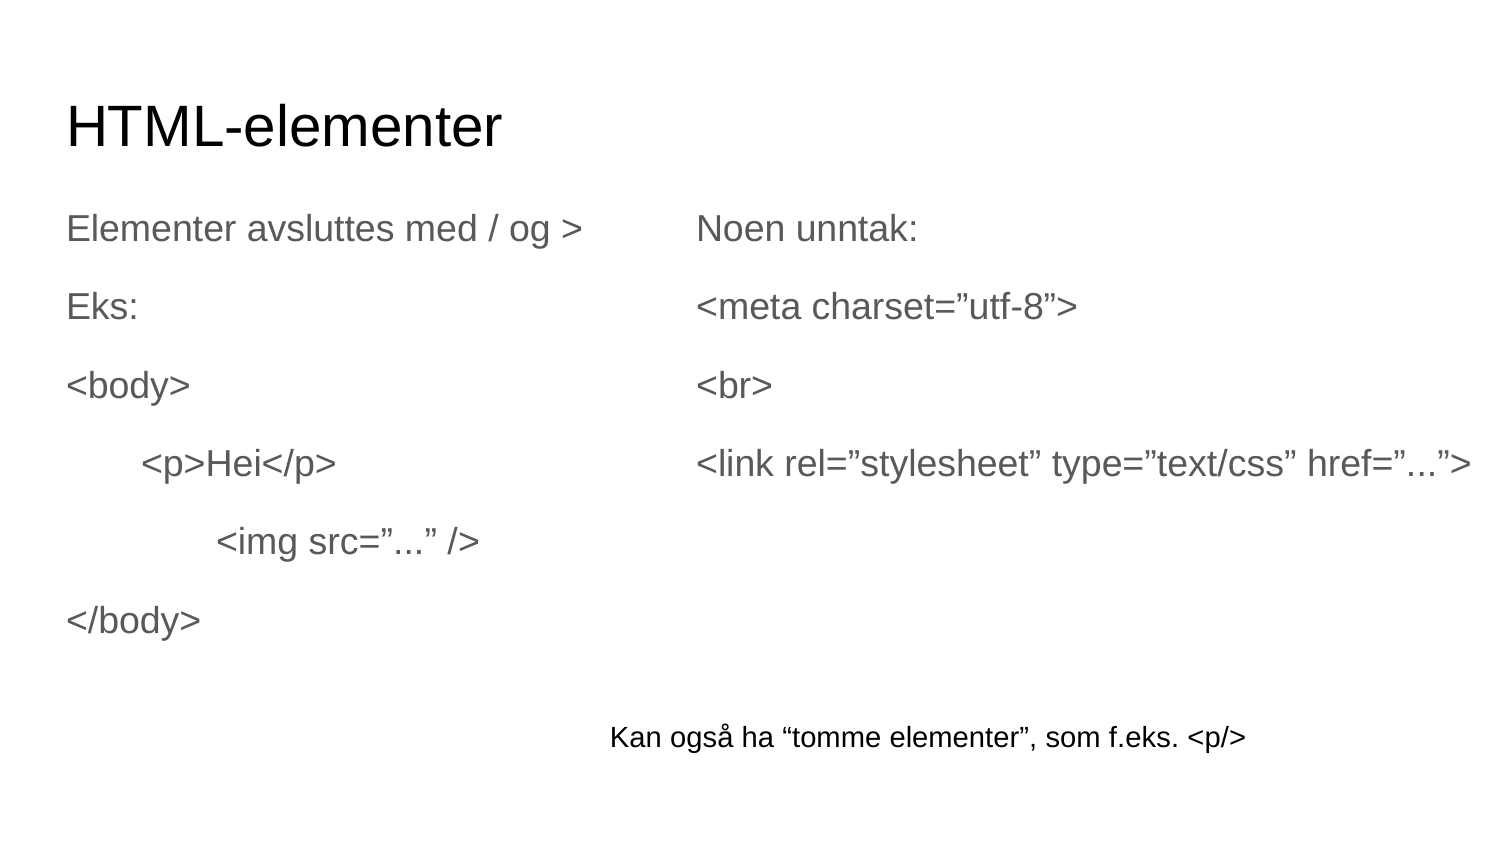

# HTML-elementer

Elementer avsluttes med / og >
Eks:
<body>
<p>Hei</p>
	<img src=”...” />
</body>

Noen unntak:
<meta charset=”utf-8”>
<br>
<link rel=”stylesheet” type=”text/css” href=”...”>

Kan også ha “tomme elementer”, som f.eks. <p/>